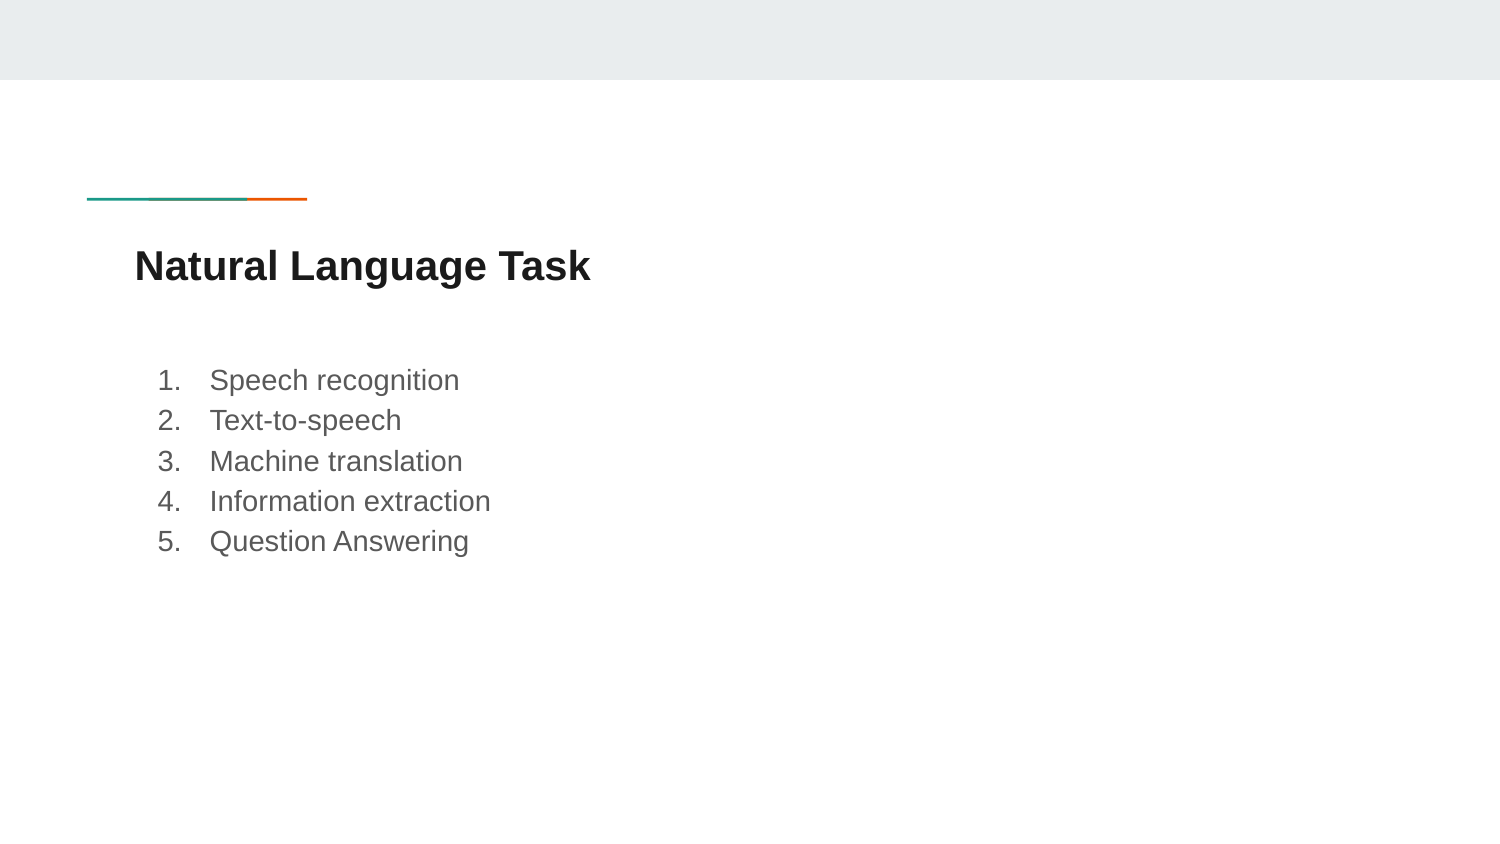

# Natural Language Task
Speech recognition
Text-to-speech
Machine translation
Information extraction
Question Answering